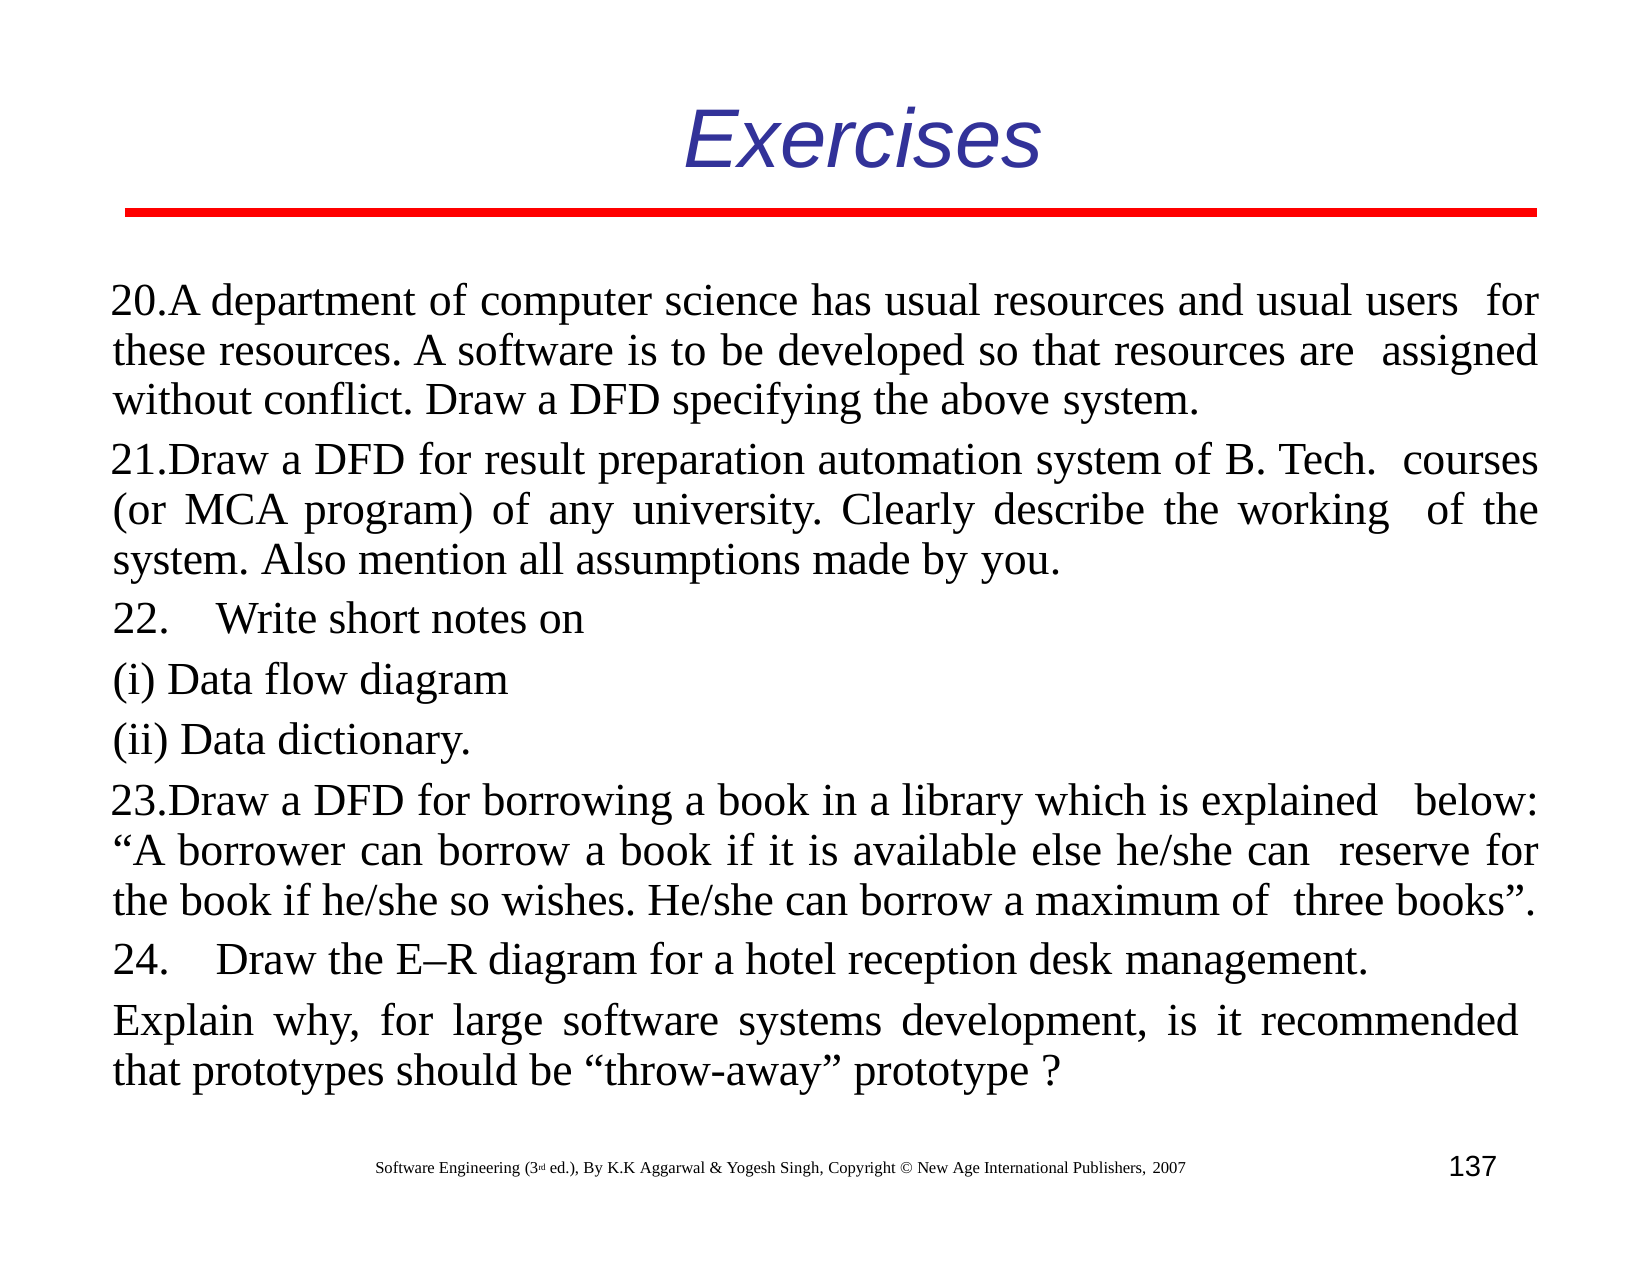

# Exercises

A department of computer science has usual resources and usual users  for these resources. A software is to be developed so that resources are  assigned without conflict. Draw a DFD specifying the above system.
Draw a DFD for result preparation automation system of B. Tech.  courses (or MCA program) of any university. Clearly describe the working  of the system. Also mention all assumptions made by you.
Write short notes on
Data flow diagram
Data dictionary.
Draw a DFD for borrowing a book in a library which is explained  below: “A borrower can borrow a book if it is available else he/she can  reserve for the book if he/she so wishes. He/she can borrow a maximum of  three books”.
Draw the E–R diagram for a hotel reception desk management.
Explain why, for large software systems development, is it recommended  that prototypes should be “throw-away” prototype ?
137
Software Engineering (3rd  ed.), By K.K Aggarwal & Yogesh Singh, Copyright © New Age International Publishers, 2007